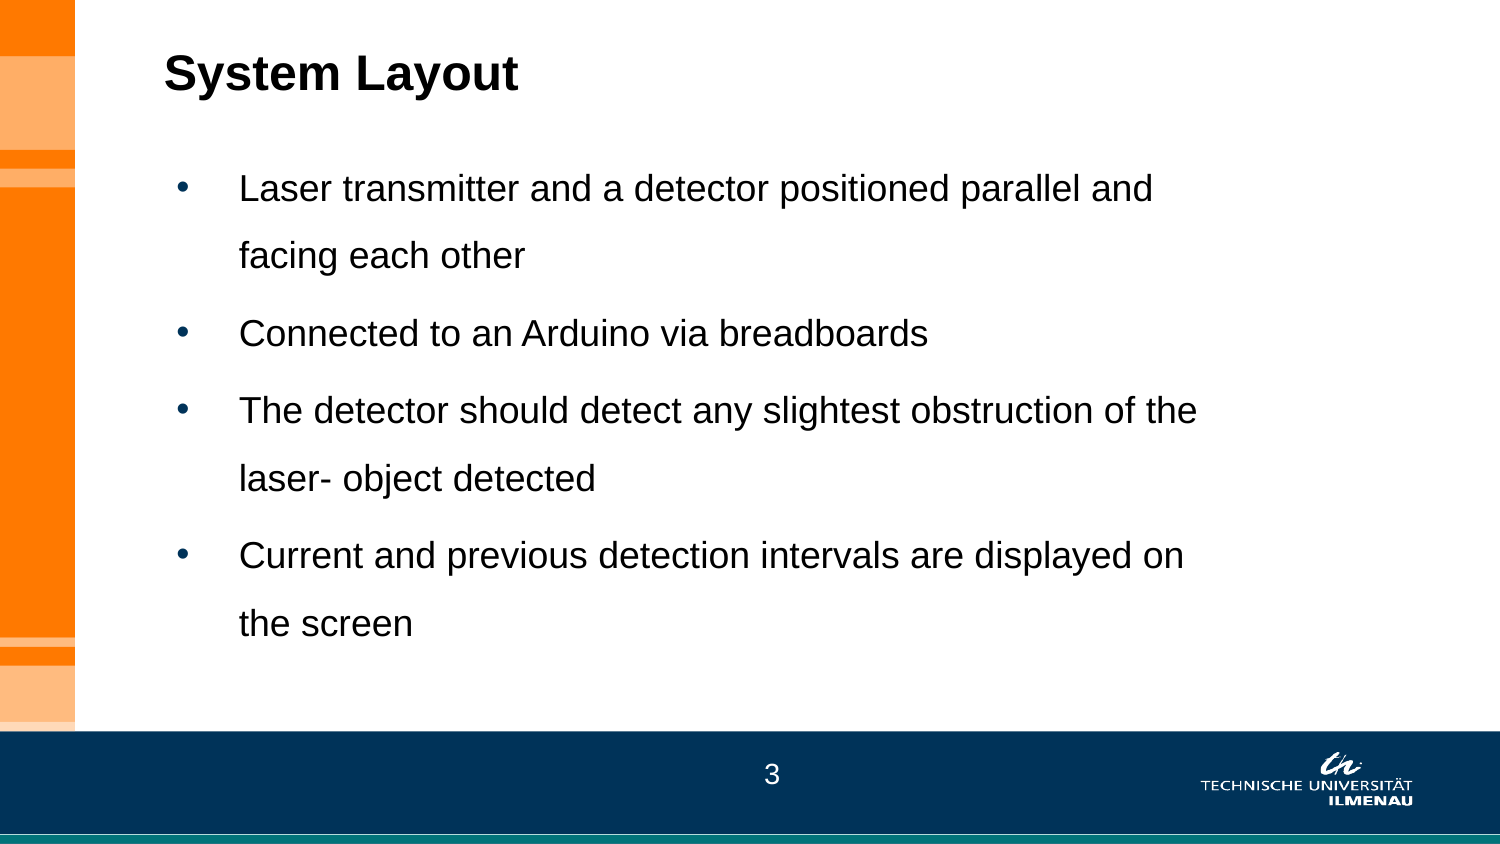

# System Layout
Laser transmitter and a detector positioned parallel and facing each other
Connected to an Arduino via breadboards
The detector should detect any slightest obstruction of the laser- object detected
Current and previous detection intervals are displayed on the screen
3